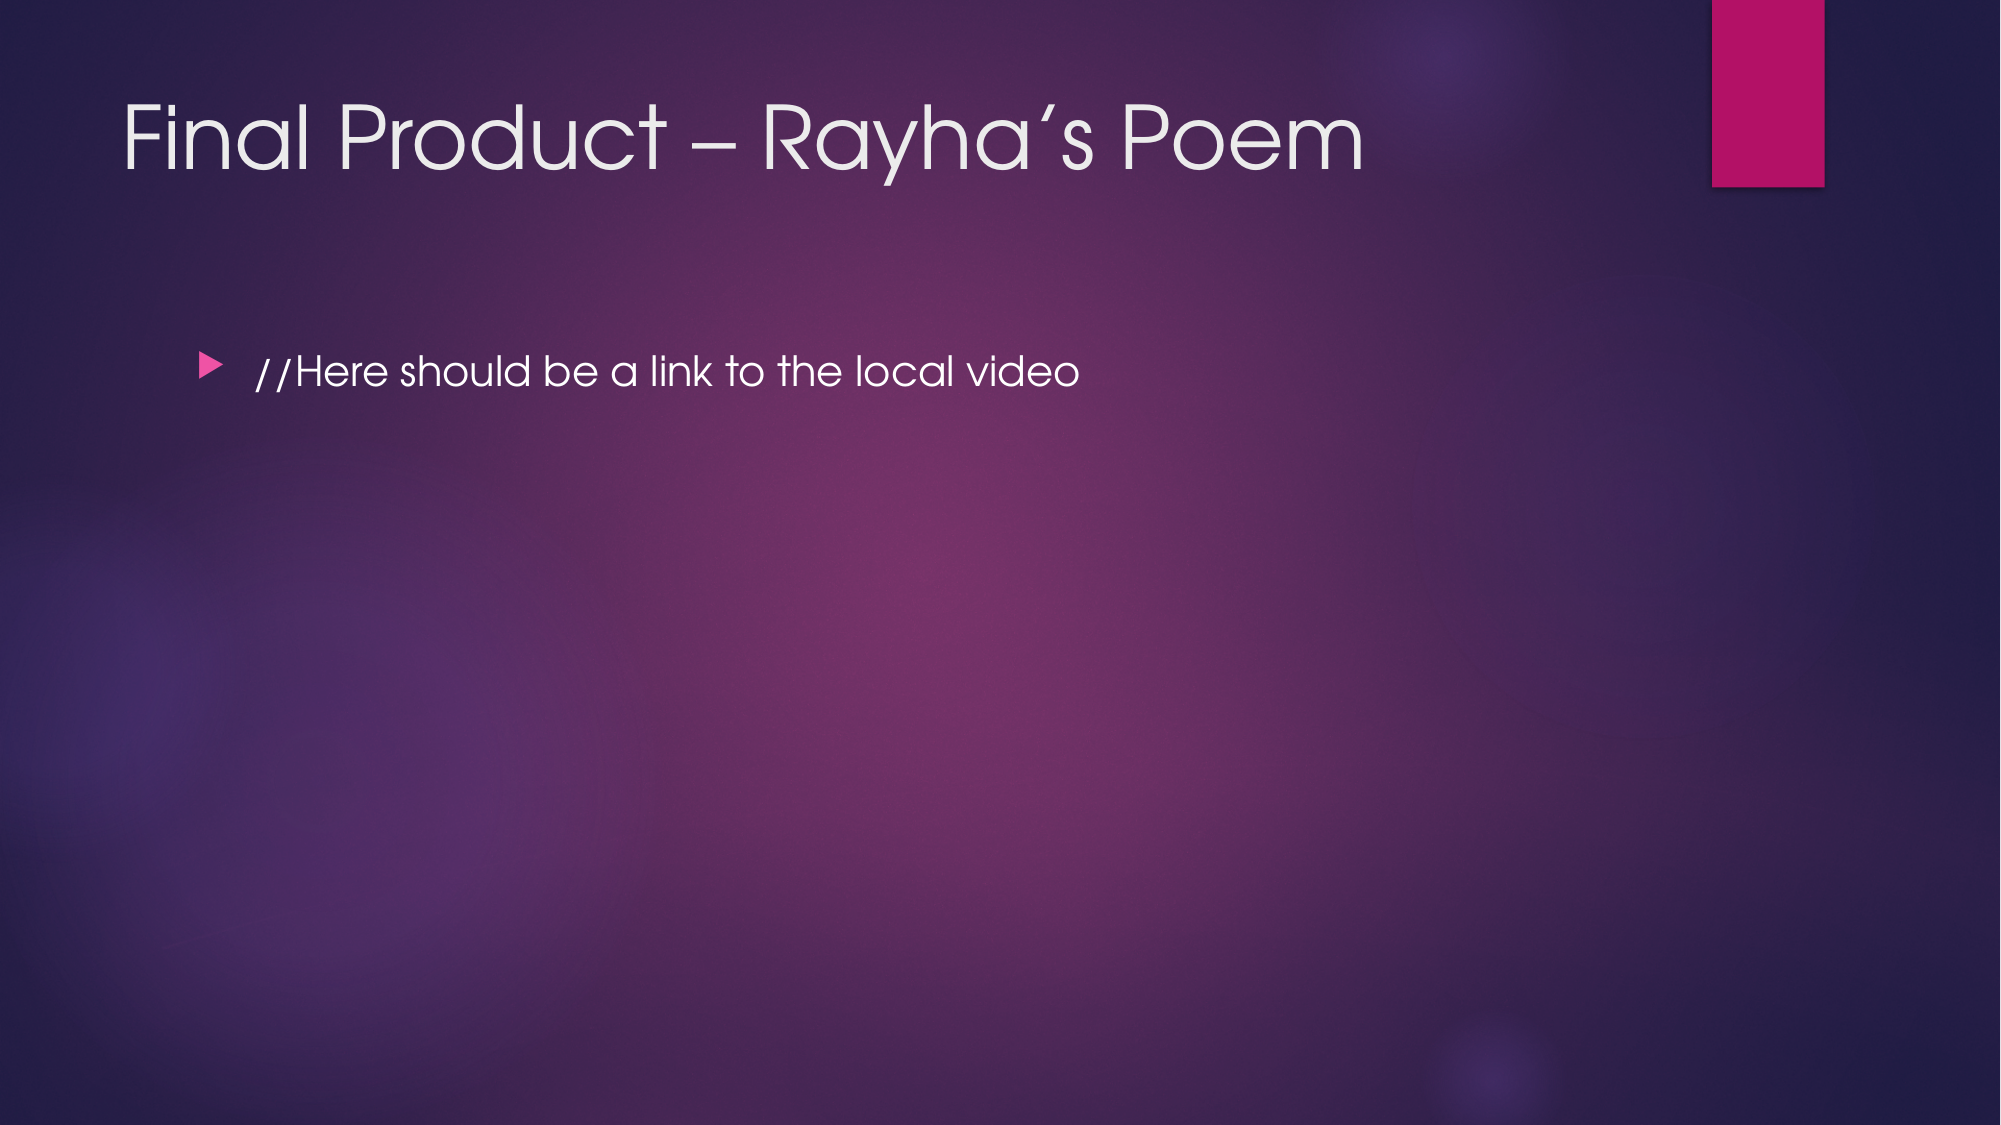

# Final Product – Rayha’s Poem
//Here should be a link to the local video